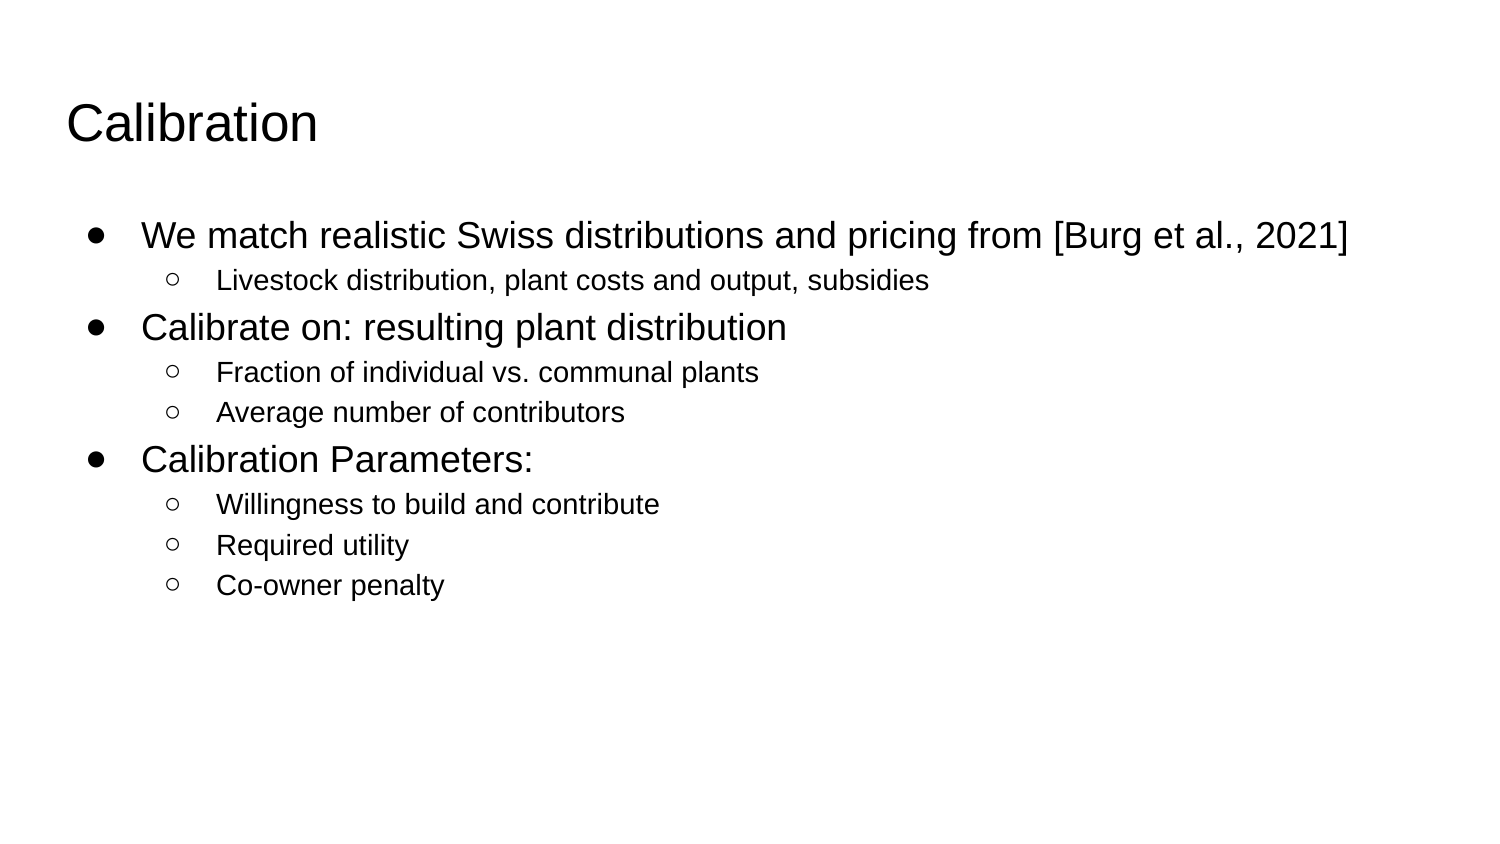

# Calibration
We match realistic Swiss distributions and pricing from [Burg et al., 2021]
Livestock distribution, plant costs and output, subsidies
Calibrate on: resulting plant distribution
Fraction of individual vs. communal plants
Average number of contributors
Calibration Parameters:
Willingness to build and contribute
Required utility
Co-owner penalty